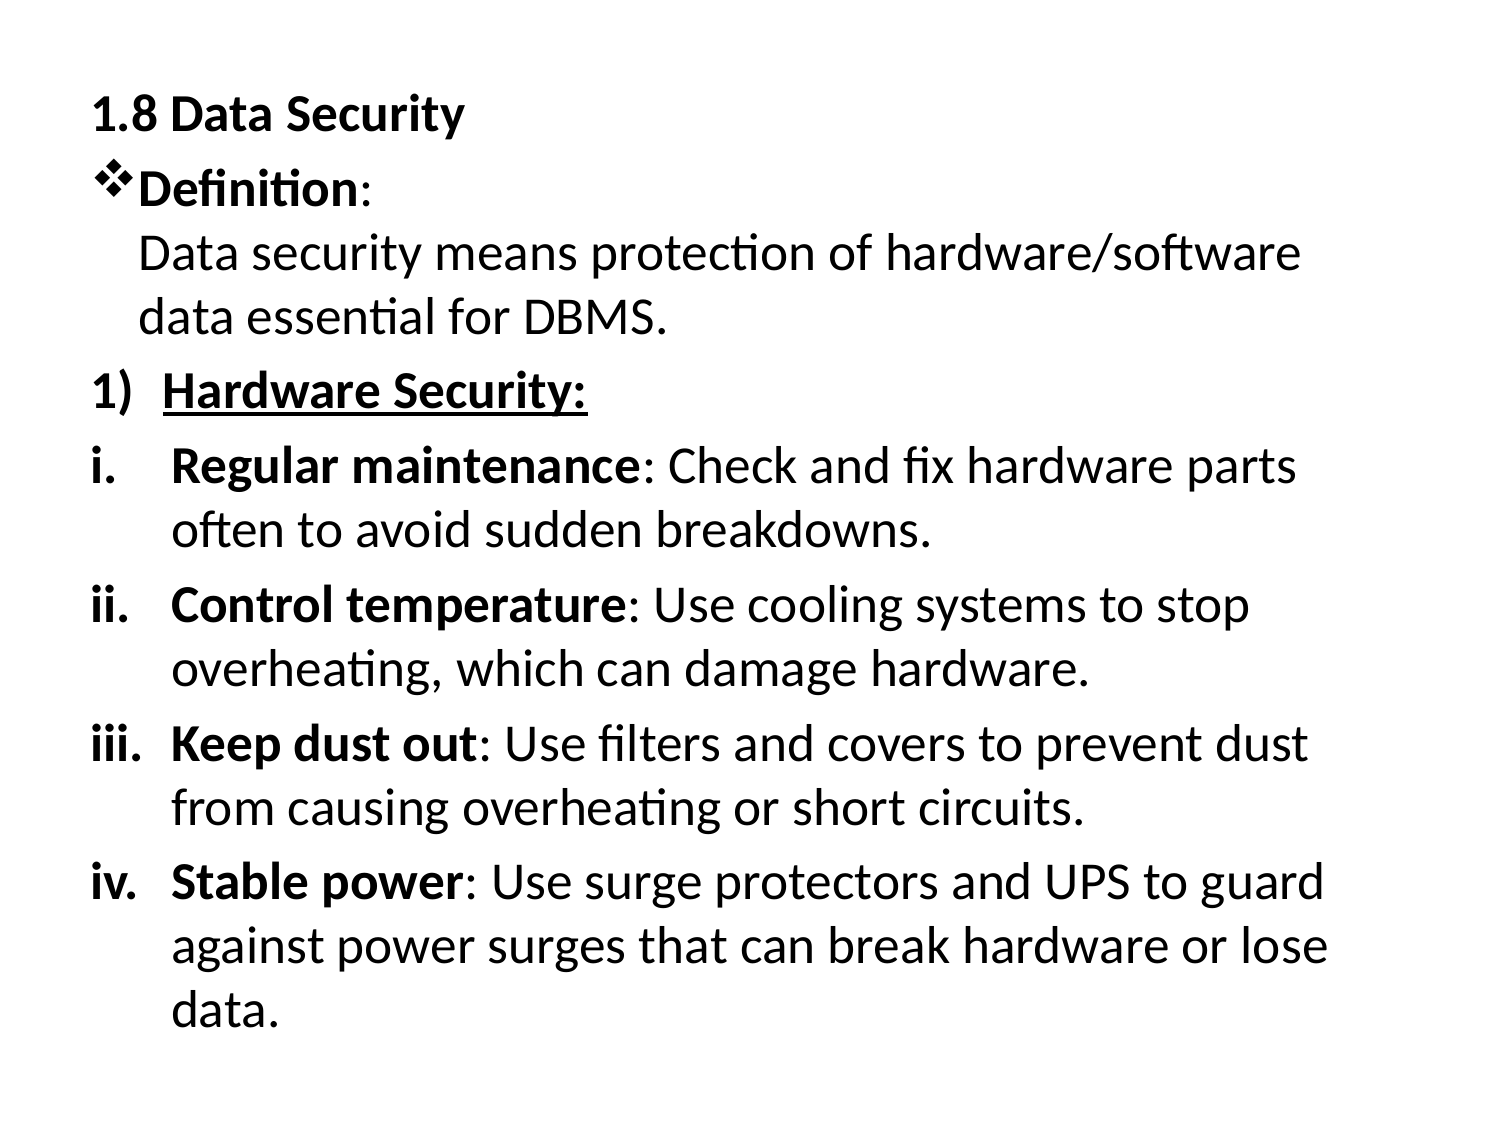

1.8 Data Security
Definition:
Data security means protection of hardware/software data essential for DBMS.
Hardware Security:
Regular maintenance: Check and fix hardware parts often to avoid sudden breakdowns.
Control temperature: Use cooling systems to stop overheating, which can damage hardware.
Keep dust out: Use filters and covers to prevent dust from causing overheating or short circuits.
Stable power: Use surge protectors and UPS to guard against power surges that can break hardware or lose data.